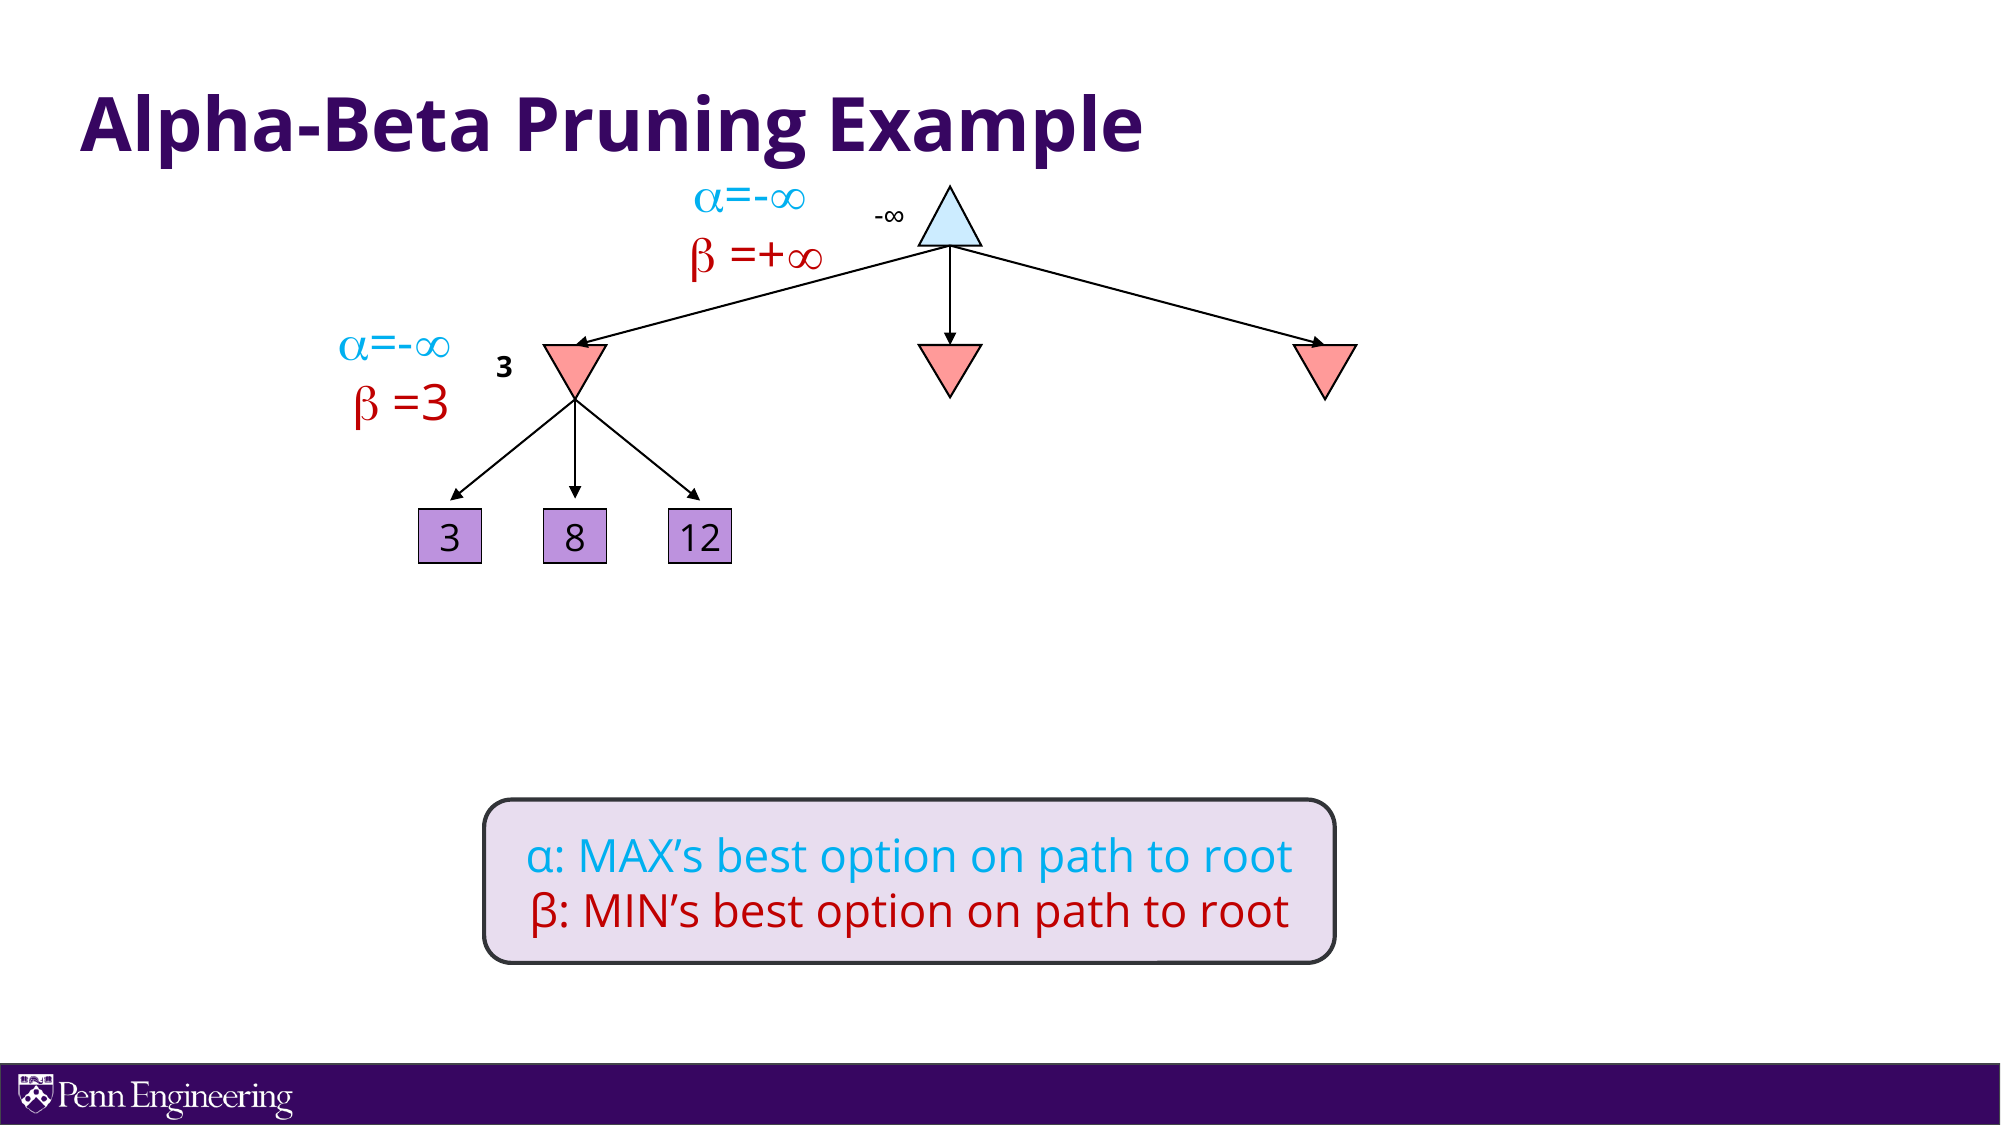

Alpha-Beta Pruning Example
α=-∞
β =+∞

-∞

α=-∞
β =3
3

3
8
12
α: MAX’s best option on path to root
β: MIN’s best option on path to root